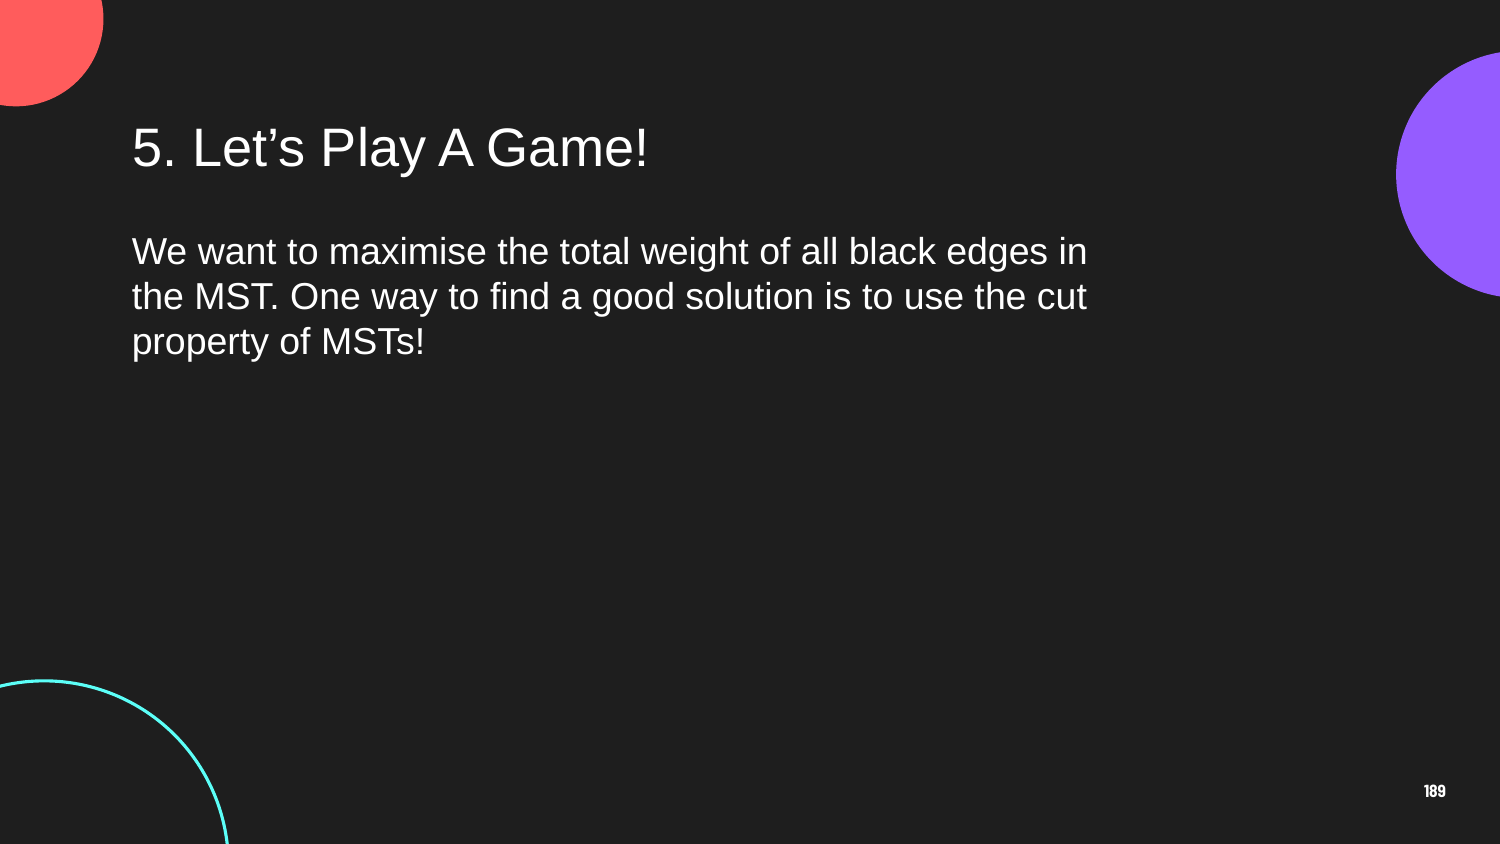

5. Let’s Play A Game!

We want to maximise the total weight of all black edges in the MST. One way to find a good solution is to use the cut property of MSTs!
189